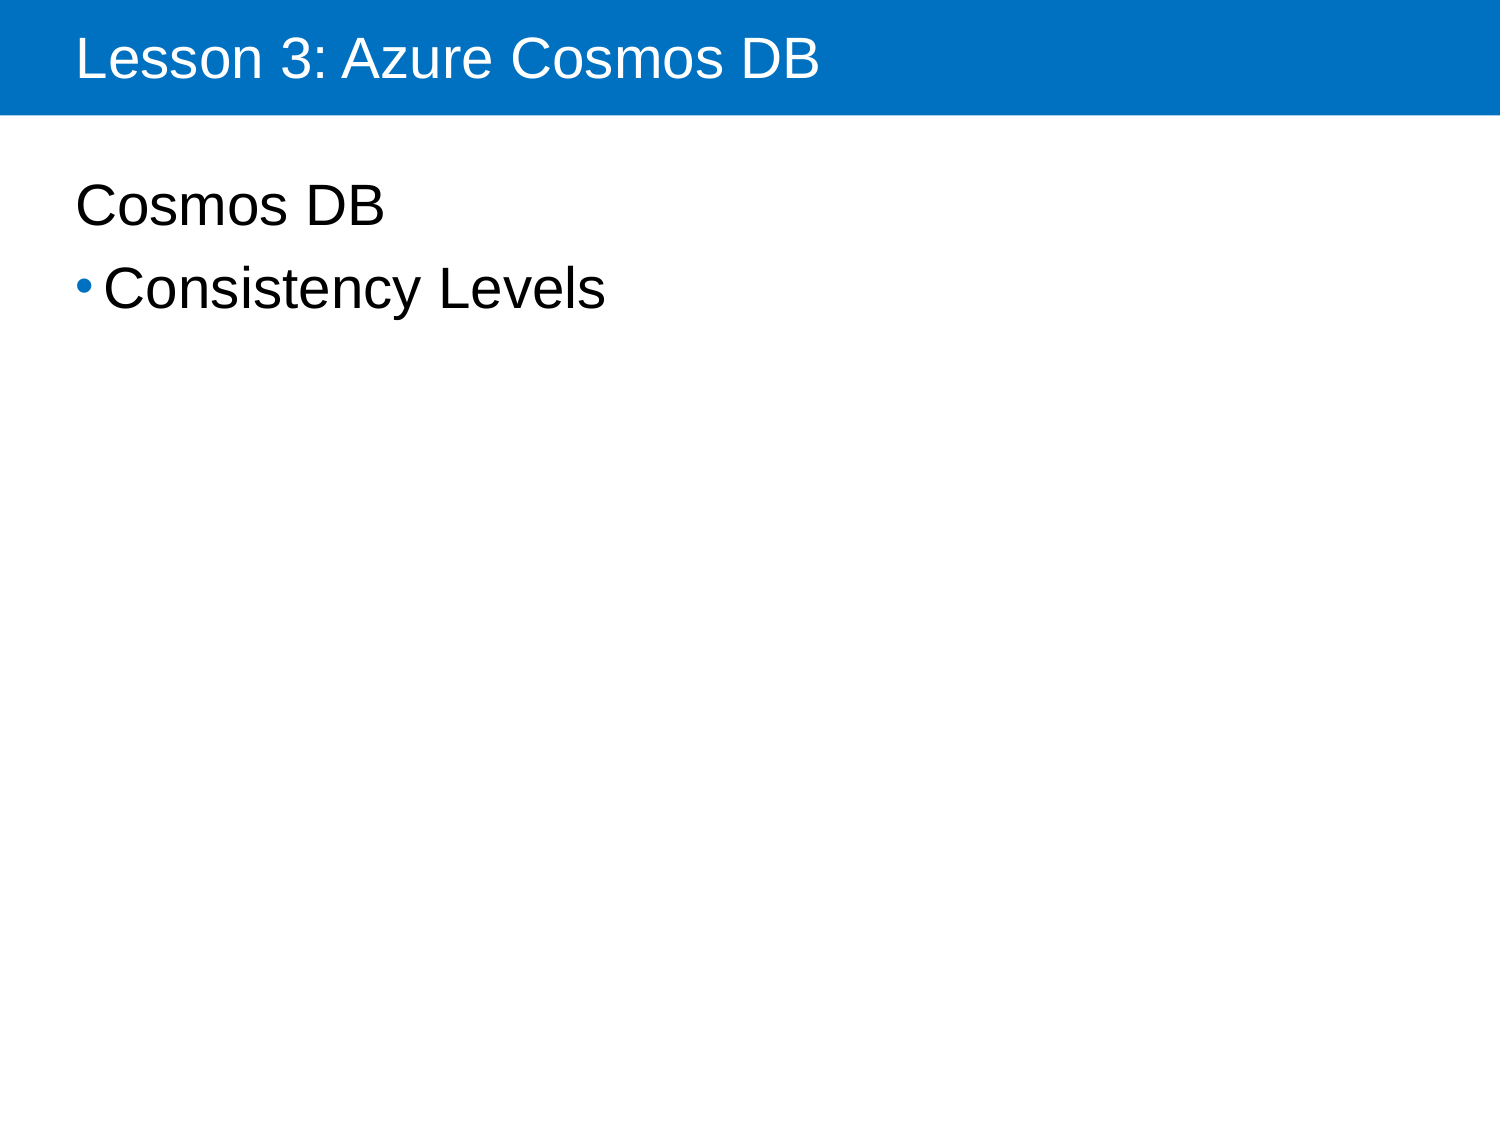

# Lesson 3: Azure Cosmos DB
Cosmos DB
Consistency Levels